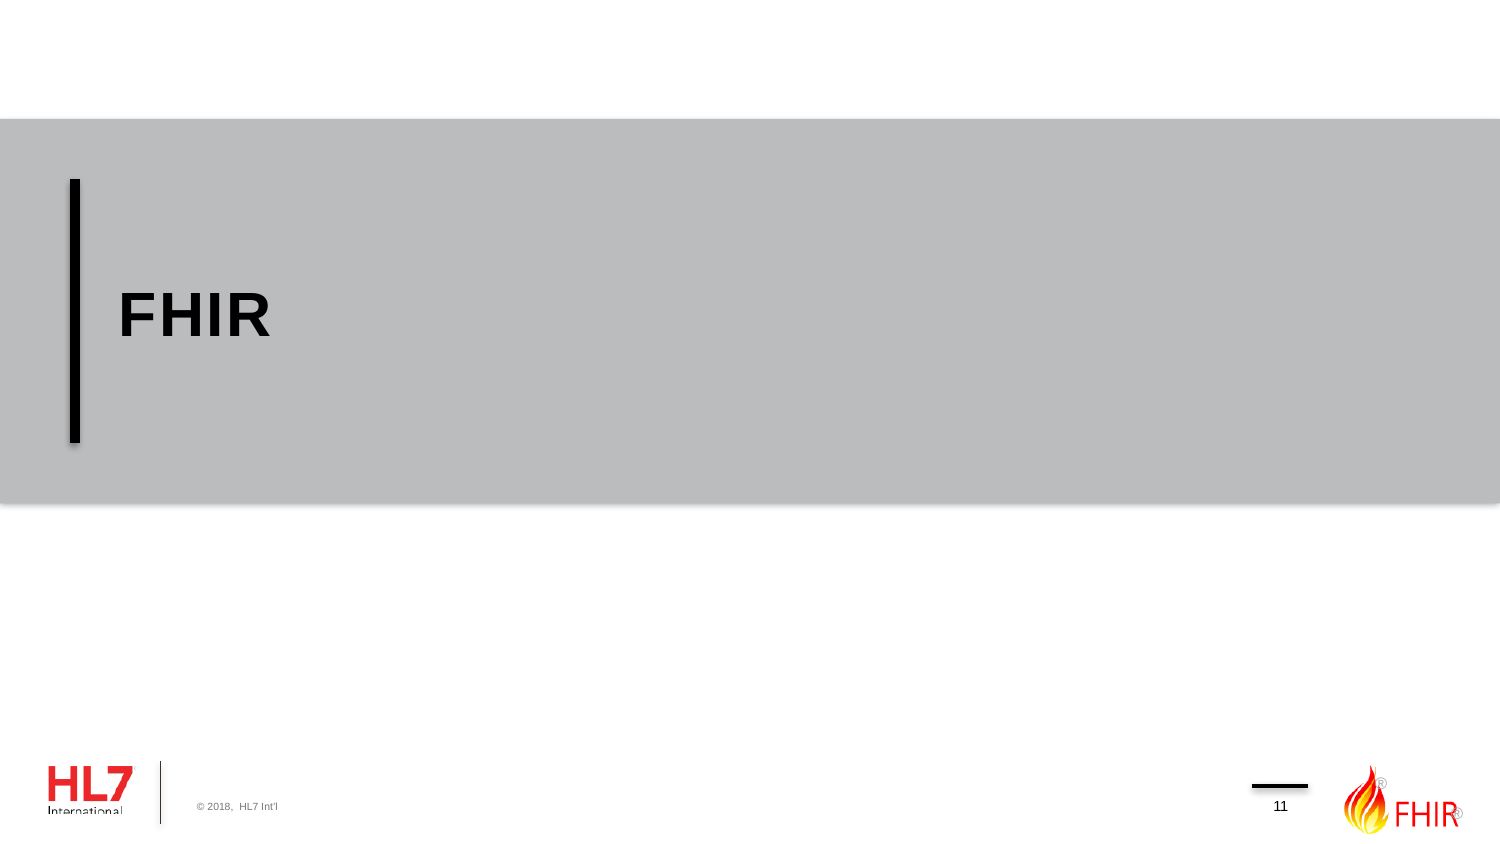

# FHIR
11
© 2018,  HL7 Int’l